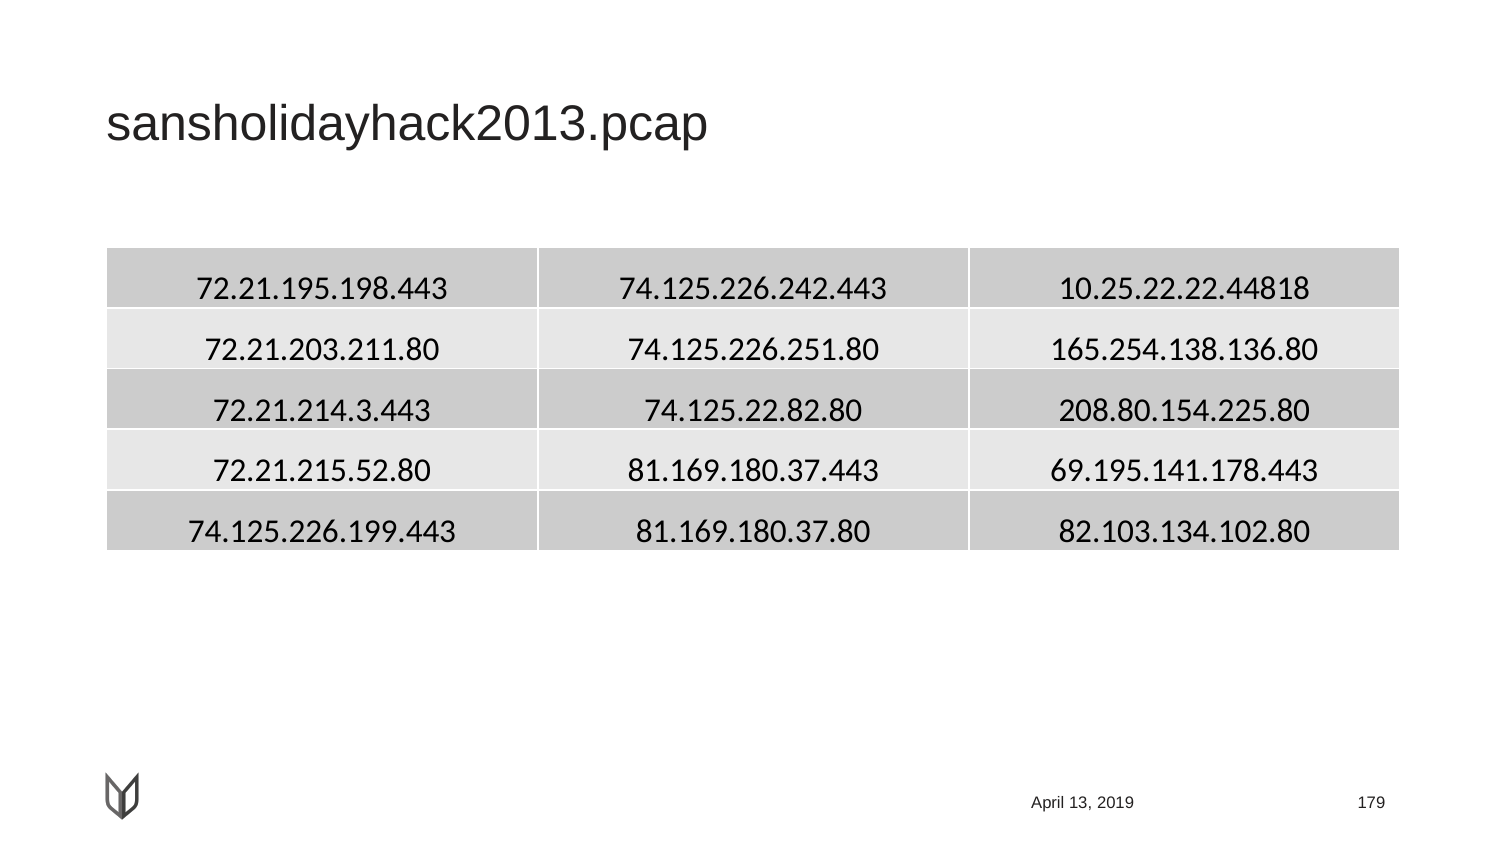

# sansholidayhack2013.pcap
| 72.21.195.198.443 | 74.125.226.242.443 | 10.25.22.22.44818 |
| --- | --- | --- |
| 72.21.203.211.80 | 74.125.226.251.80 | 165.254.138.136.80 |
| 72.21.214.3.443 | 74.125.22.82.80 | 208.80.154.225.80 |
| 72.21.215.52.80 | 81.169.180.37.443 | 69.195.141.178.443 |
| 74.125.226.199.443 | 81.169.180.37.80 | 82.103.134.102.80 |
April 13, 2019
179